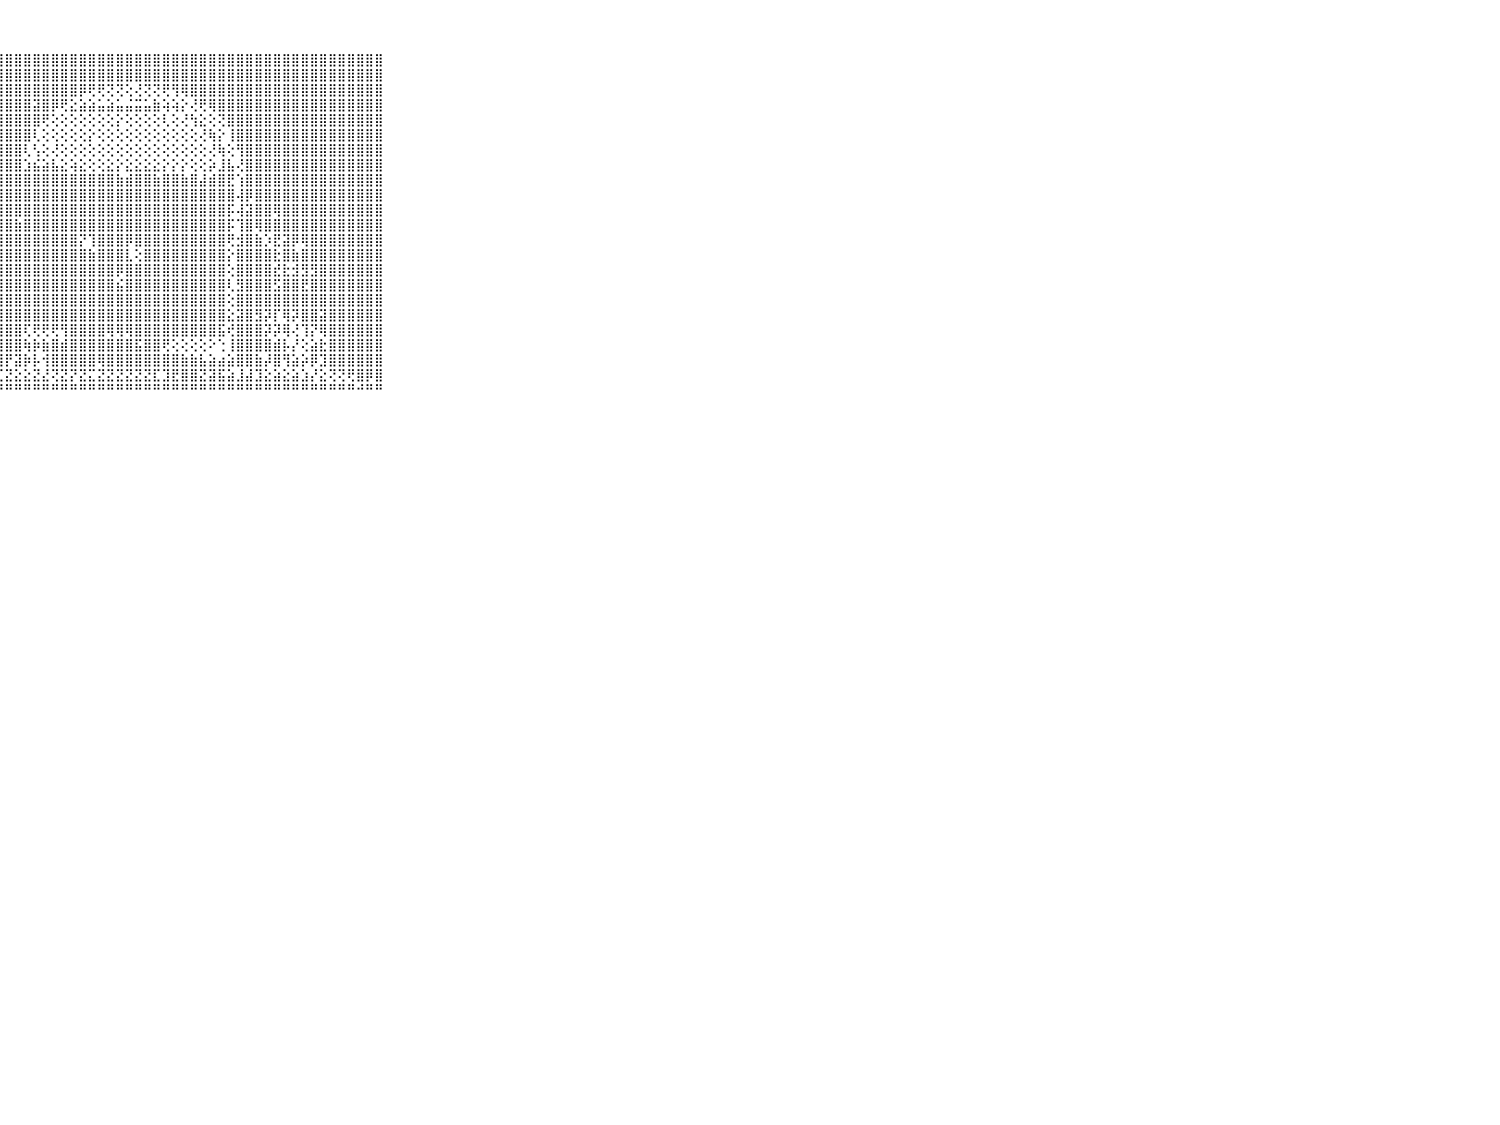

⠀⠀⠀⠀⠀⠀⠀⠀⠀⠀⠀⢸⣿⣿⣿⣿⣿⣿⣿⣿⡿⣿⣿⣿⣿⣿⣿⣿⣿⣿⣿⣿⣿⣿⣿⣿⣿⣿⣿⣿⣿⣿⣿⣿⣿⣿⣿⣿⣿⣿⣿⣿⣿⣿⣿⣿⣿⣿⣿⣿⣿⣿⣿⣿⣿⣿⣿⣿⣿⠀⠀⠀⠀⠀⠀⠀⠀⠀⠀⠀⠀
⠀⠀⠀⠀⠀⠀⠀⠀⠀⠀⠀⢸⣿⡿⣿⣿⣾⣿⣿⣿⣿⣿⣿⣿⣿⣿⣿⣿⣿⣿⣿⣿⣿⣿⣿⣿⣿⣿⣿⣿⣿⣿⣿⣿⣿⣿⣿⣿⣿⣿⣿⣿⣿⣿⣿⣿⣿⣿⣿⣿⣿⣿⣿⣿⣿⣿⣿⣿⣿⠀⠀⠀⠀⠀⠀⠀⠀⠀⠀⠀⠀
⠀⠀⠀⠀⠀⠀⠀⠀⠀⠀⠀⢸⣿⣼⣿⣿⣿⣻⣿⣿⣿⣿⣿⣿⣿⣿⣿⣿⣿⣿⣿⣿⣿⣿⣿⣿⡿⢟⢟⢝⢝⢕⢜⢝⢝⢟⢻⢿⣿⣿⣿⣿⣿⣿⣿⣿⣿⣿⣿⣿⣿⣿⣿⣿⣿⣿⣿⣿⣿⠀⠀⠀⠀⠀⠀⠀⠀⠀⠀⠀⠀
⠀⠀⠀⠀⠀⠀⠀⠀⠀⠀⠀⢸⣿⣿⣿⣿⣿⣿⣿⣿⣿⣿⣷⣿⣿⣿⣿⣿⣿⣿⣿⣽⣿⡿⢟⣕⣵⣵⣥⣵⣥⣬⣭⣥⣷⢵⢵⡕⢜⢟⢿⣿⣿⣿⣿⣿⣿⣿⣿⣿⣿⣿⣿⣿⣿⣿⣿⣿⣿⠀⠀⠀⠀⠀⠀⠀⠀⠀⠀⠀⠀
⠀⠀⠀⠀⠀⠀⠀⠀⠀⠀⠀⢸⣿⣿⣿⣿⣟⣿⣿⣿⣿⣿⣿⣿⣿⣿⣿⣿⣿⣿⣿⣿⢟⢕⢕⢕⢕⢕⢕⢕⡕⢕⢕⢕⢕⢇⢕⢜⢳⣕⢕⢝⣿⣿⣿⣿⣿⣿⣿⣿⣿⣿⣿⣿⣿⣿⣿⣿⣿⠀⠀⠀⠀⠀⠀⠀⠀⠀⠀⠀⠀
⠀⠀⠀⠀⠀⠀⠀⠀⠀⠀⠀⢸⣿⣿⣿⣿⣿⣿⣿⣿⣿⣿⣿⣿⣿⣿⣿⣿⣿⣿⣿⢇⢕⢕⢕⢕⢕⡕⢕⢕⢕⢕⢕⢕⢕⢕⢕⢕⢕⢜⢷⡕⢸⣿⣿⣿⣿⣿⣿⣿⣿⣿⣿⣿⣿⣿⣿⣿⣿⠀⠀⠀⠀⠀⠀⠀⠀⠀⠀⠀⠀
⠀⠀⠀⠀⠀⠀⠀⠀⠀⠀⠀⢸⣿⣿⣿⣿⣿⣿⣿⣿⣿⣿⣿⣿⣿⣿⣿⣿⣿⣿⢇⢣⢕⢜⢕⢕⢕⢕⢕⢕⢕⢕⢕⢕⢕⢕⢕⢕⢕⢕⢜⢷⢕⢻⣿⣿⣿⣿⣿⣿⣿⣿⣿⣿⣿⣿⣿⣿⣿⠀⠀⠀⠀⠀⠀⠀⠀⠀⠀⠀⠀
⠀⠀⠀⠀⠀⠀⠀⠀⠀⠀⠀⢸⣿⣿⣿⣿⣿⣿⣿⣿⣿⣿⣿⣿⣿⣿⣿⣿⣿⣿⣱⣮⣵⣧⣕⢵⣕⢕⢕⣕⡕⣕⣕⣕⣕⡕⡕⡕⢕⢕⡵⣸⣧⢜⣿⣿⣿⣿⣿⣿⣿⣿⣿⣿⣿⣿⣿⣿⣿⠀⠀⠀⠀⠀⠀⠀⠀⠀⠀⠀⠀
⠀⠀⠀⠀⠀⠀⠀⠀⠀⠀⠀⢸⣿⣿⣿⣿⣿⣿⣿⣿⣿⣿⣿⣿⣿⣿⣿⣿⣿⣿⣿⣿⣿⣿⣿⣿⣿⣿⣿⣿⣷⣾⣿⣿⣷⣿⣿⣷⣿⣼⣾⣿⣟⢱⣿⣿⣿⣿⣿⣿⣿⣿⣿⣿⣿⣿⣿⣿⣿⠀⠀⠀⠀⠀⠀⠀⠀⠀⠀⠀⠀
⠀⠀⠀⠀⠀⠀⠀⠀⠀⠀⠀⢸⣿⣿⣿⣿⣿⣿⣿⣿⣿⣿⣿⣿⣿⣿⣿⣿⣿⣿⣿⣿⣿⣿⣿⣿⣿⣿⣿⣿⣿⣿⣿⣿⣿⣿⣿⣿⣿⣿⣿⣿⣿⢼⡿⣿⣿⣿⣿⣿⣿⣿⣿⣿⣿⣿⣿⣿⣿⠀⠀⠀⠀⠀⠀⠀⠀⠀⠀⠀⠀
⠀⠀⠀⠀⠀⠀⠀⠀⠀⠀⠀⢸⣿⣿⣿⣿⣿⣿⣿⣿⣿⣿⣿⣿⣿⣿⣿⣿⣿⣿⣿⣿⣿⣿⣿⣿⣿⣿⣿⣿⣿⣿⣿⣿⣿⣿⣿⣿⣿⣿⣿⣿⡯⢼⣽⣿⣿⢿⣿⣿⣿⣿⣿⣿⣿⣿⣿⣿⣿⠀⠀⠀⠀⠀⠀⠀⠀⠀⠀⠀⠀
⠀⠀⠀⠀⠀⠀⠀⠀⠀⠀⠀⢸⣿⣿⣿⣿⣿⣿⣿⣿⣿⣿⣿⣿⣿⣿⣿⣿⣿⣷⣿⣿⣿⣿⣿⣿⣿⣿⣿⣿⣿⣿⣿⣿⣿⣿⣿⣿⣿⣿⣿⣿⡯⢹⣿⢿⣿⣿⣿⣿⣿⣿⣿⣿⣿⣿⣿⣿⣿⠀⠀⠀⠀⠀⠀⠀⠀⠀⠀⠀⠀
⠀⠀⠀⠀⠀⠀⠀⠀⠀⠀⠀⢸⣿⣯⣿⣽⣿⣯⣿⣿⣿⣿⣿⣿⣿⣿⣿⣿⣿⣿⣿⣿⣿⣿⣿⣿⡝⢹⣿⣿⣿⡿⣿⣿⣿⣿⣿⣿⣿⣿⣿⣿⢟⣺⣿⣷⡱⣟⣽⡿⢿⣿⣿⣿⣿⣿⣿⣿⣿⠀⠀⠀⠀⠀⠀⠀⠀⠀⠀⠀⠀
⠀⠀⠀⠀⠀⠀⠀⠀⠀⠀⠀⢸⣿⣿⣿⣿⣿⣿⣿⣿⣿⣿⣿⣿⣿⣿⣿⣿⣿⣿⣿⣿⣿⣿⣿⣿⣿⣷⣿⣿⣿⣇⢕⣿⣿⣿⣿⣿⣿⣿⣿⣿⡕⣿⣿⣿⣿⣗⣿⣷⣿⣿⣿⣿⣿⣿⣿⣿⣿⠀⠀⠀⠀⠀⠀⠀⠀⠀⠀⠀⠀
⠀⠀⠀⠀⠀⠀⠀⠀⠀⠀⠀⢸⣿⣿⣿⣿⣿⣿⣿⣿⣿⣿⣿⣿⣿⣿⣿⣿⣿⣿⣿⣿⣿⣿⣿⣿⣿⣿⣿⣿⡿⣿⣿⣿⣿⣿⣿⣿⣿⣿⣿⣿⢕⣿⣿⣿⣿⣞⣗⣺⣻⣻⣿⣿⣿⣿⣿⣿⣿⠀⠀⠀⠀⠀⠀⠀⠀⠀⠀⠀⠀
⠀⠀⠀⠀⠀⠀⠀⠀⠀⠀⠀⢸⣿⣿⣿⣿⣿⣿⣿⣿⣿⣿⣿⣿⣿⣿⣿⣿⣿⣿⣿⣿⣿⣿⣿⣿⣿⣿⣿⣿⣮⣿⣿⣿⣿⣿⣿⣿⣿⣿⣿⣿⢇⣻⣿⣿⣿⣫⣿⣿⣟⣿⣿⣿⣿⣿⣿⣿⣿⠀⠀⠀⠀⠀⠀⠀⠀⠀⠀⠀⠀
⠀⠀⠀⠀⠀⠀⠀⠀⠀⠀⠀⢸⣿⣿⣿⣿⣿⣿⣿⣿⣿⣿⣿⣿⣿⣿⣿⣿⣿⣿⣿⣿⣿⣿⣿⣿⣿⣿⣿⣿⣿⣿⣿⣿⣿⣿⣿⣿⣿⣿⣿⣿⢕⣿⣿⣿⣿⣿⣿⣿⣿⣿⣿⣿⣿⣿⣿⣿⣿⠀⠀⠀⠀⠀⠀⠀⠀⠀⠀⠀⠀
⠀⠀⠀⠀⠀⠀⠀⠀⠀⠀⠀⢸⣿⣿⣿⣿⣿⣿⣿⣿⣿⣿⣿⣿⣿⣿⣿⣿⣿⣿⣿⣿⣿⣿⣿⣿⣿⣿⣿⣿⣿⣿⣿⣿⣿⣿⣿⣿⣿⣿⣿⣿⣕⣽⣿⣻⡽⡏⢿⡽⣿⣿⣽⣿⣿⣿⣿⣿⣿⠀⠀⠀⠀⠀⠀⠀⠀⠀⠀⠀⠀
⠀⠀⠀⠀⠀⠀⠀⠀⠀⠀⠀⢸⣿⣿⣿⣿⣿⣿⣿⣿⣿⣿⣿⣿⣿⣿⣿⣿⣿⣿⢏⢟⢟⢟⢻⣿⣿⣿⣿⢿⢿⢿⣿⣿⣿⣿⣿⣿⣿⣿⣿⣯⢞⣿⣿⣿⡽⡽⢿⢜⢹⡝⢿⣿⣿⣿⣿⣿⣿⠀⠀⠀⠀⠀⠀⠀⠀⠀⠀⠀⠀
⠀⠀⠀⠀⠀⠀⠀⠀⠀⠀⠀⢸⣿⣿⣿⣿⣿⣿⡿⣿⣿⣿⣿⣿⣿⣿⣿⣿⣿⣿⢷⡷⣷⣿⣾⣿⣿⣿⣿⣿⣿⣿⣯⣿⣿⢟⢕⢕⢕⢕⠕⢑⢸⣿⣿⣿⣿⣾⡧⡜⢕⣵⣗⣿⣿⣿⣿⣿⣿⠀⠀⠀⠀⠀⠀⠀⠀⠀⠀⠀⠀
⠀⠀⠀⠀⠀⠀⠀⠀⠀⠀⠀⢸⣿⣿⣿⣿⣿⣿⣯⣿⣿⣿⣿⣿⣿⡿⣿⣿⡟⣽⡷⡧⢺⣿⣿⣿⣿⣿⢿⣿⣿⣿⣿⣿⣿⣿⣿⣷⣷⣧⣵⣴⣵⣿⣿⣷⡼⣿⢻⣵⡵⡿⣹⣿⣿⣿⣿⣿⣿⠀⠀⠀⠀⠀⠀⠀⠀⠀⠀⠀⠀
⠀⠀⠀⠀⠀⠀⠀⠀⠀⠀⠀⢈⢍⣕⢱⢞⡟⡏⣝⣝⣹⣽⣝⣝⣝⢝⣹⣏⣝⣕⣕⣝⣜⢝⣝⡝⣝⣍⣝⣝⣝⣝⣝⣝⣏⣹⣟⣿⣿⣝⣽⣯⣵⣸⣼⣹⣕⣵⣕⣵⣱⡜⣕⢝⢝⢟⣿⡿⣿⠀⠀⠀⠀⠀⠀⠀⠀⠀⠀⠀⠀
⠀⠀⠀⠀⠀⠀⠀⠀⠀⠀⠀⠘⠛⠛⠛⠛⠛⠛⠛⠛⠛⠛⠛⠛⠛⠛⠛⠛⠛⠛⠛⠛⠛⠛⠛⠛⠛⠛⠛⠛⠛⠛⠛⠛⠛⠛⠛⠛⠛⠛⠛⠛⠛⠛⠛⠛⠛⠛⠛⠛⠛⠛⠛⠛⠛⠛⠚⠛⠛⠀⠀⠀⠀⠀⠀⠀⠀⠀⠀⠀⠀